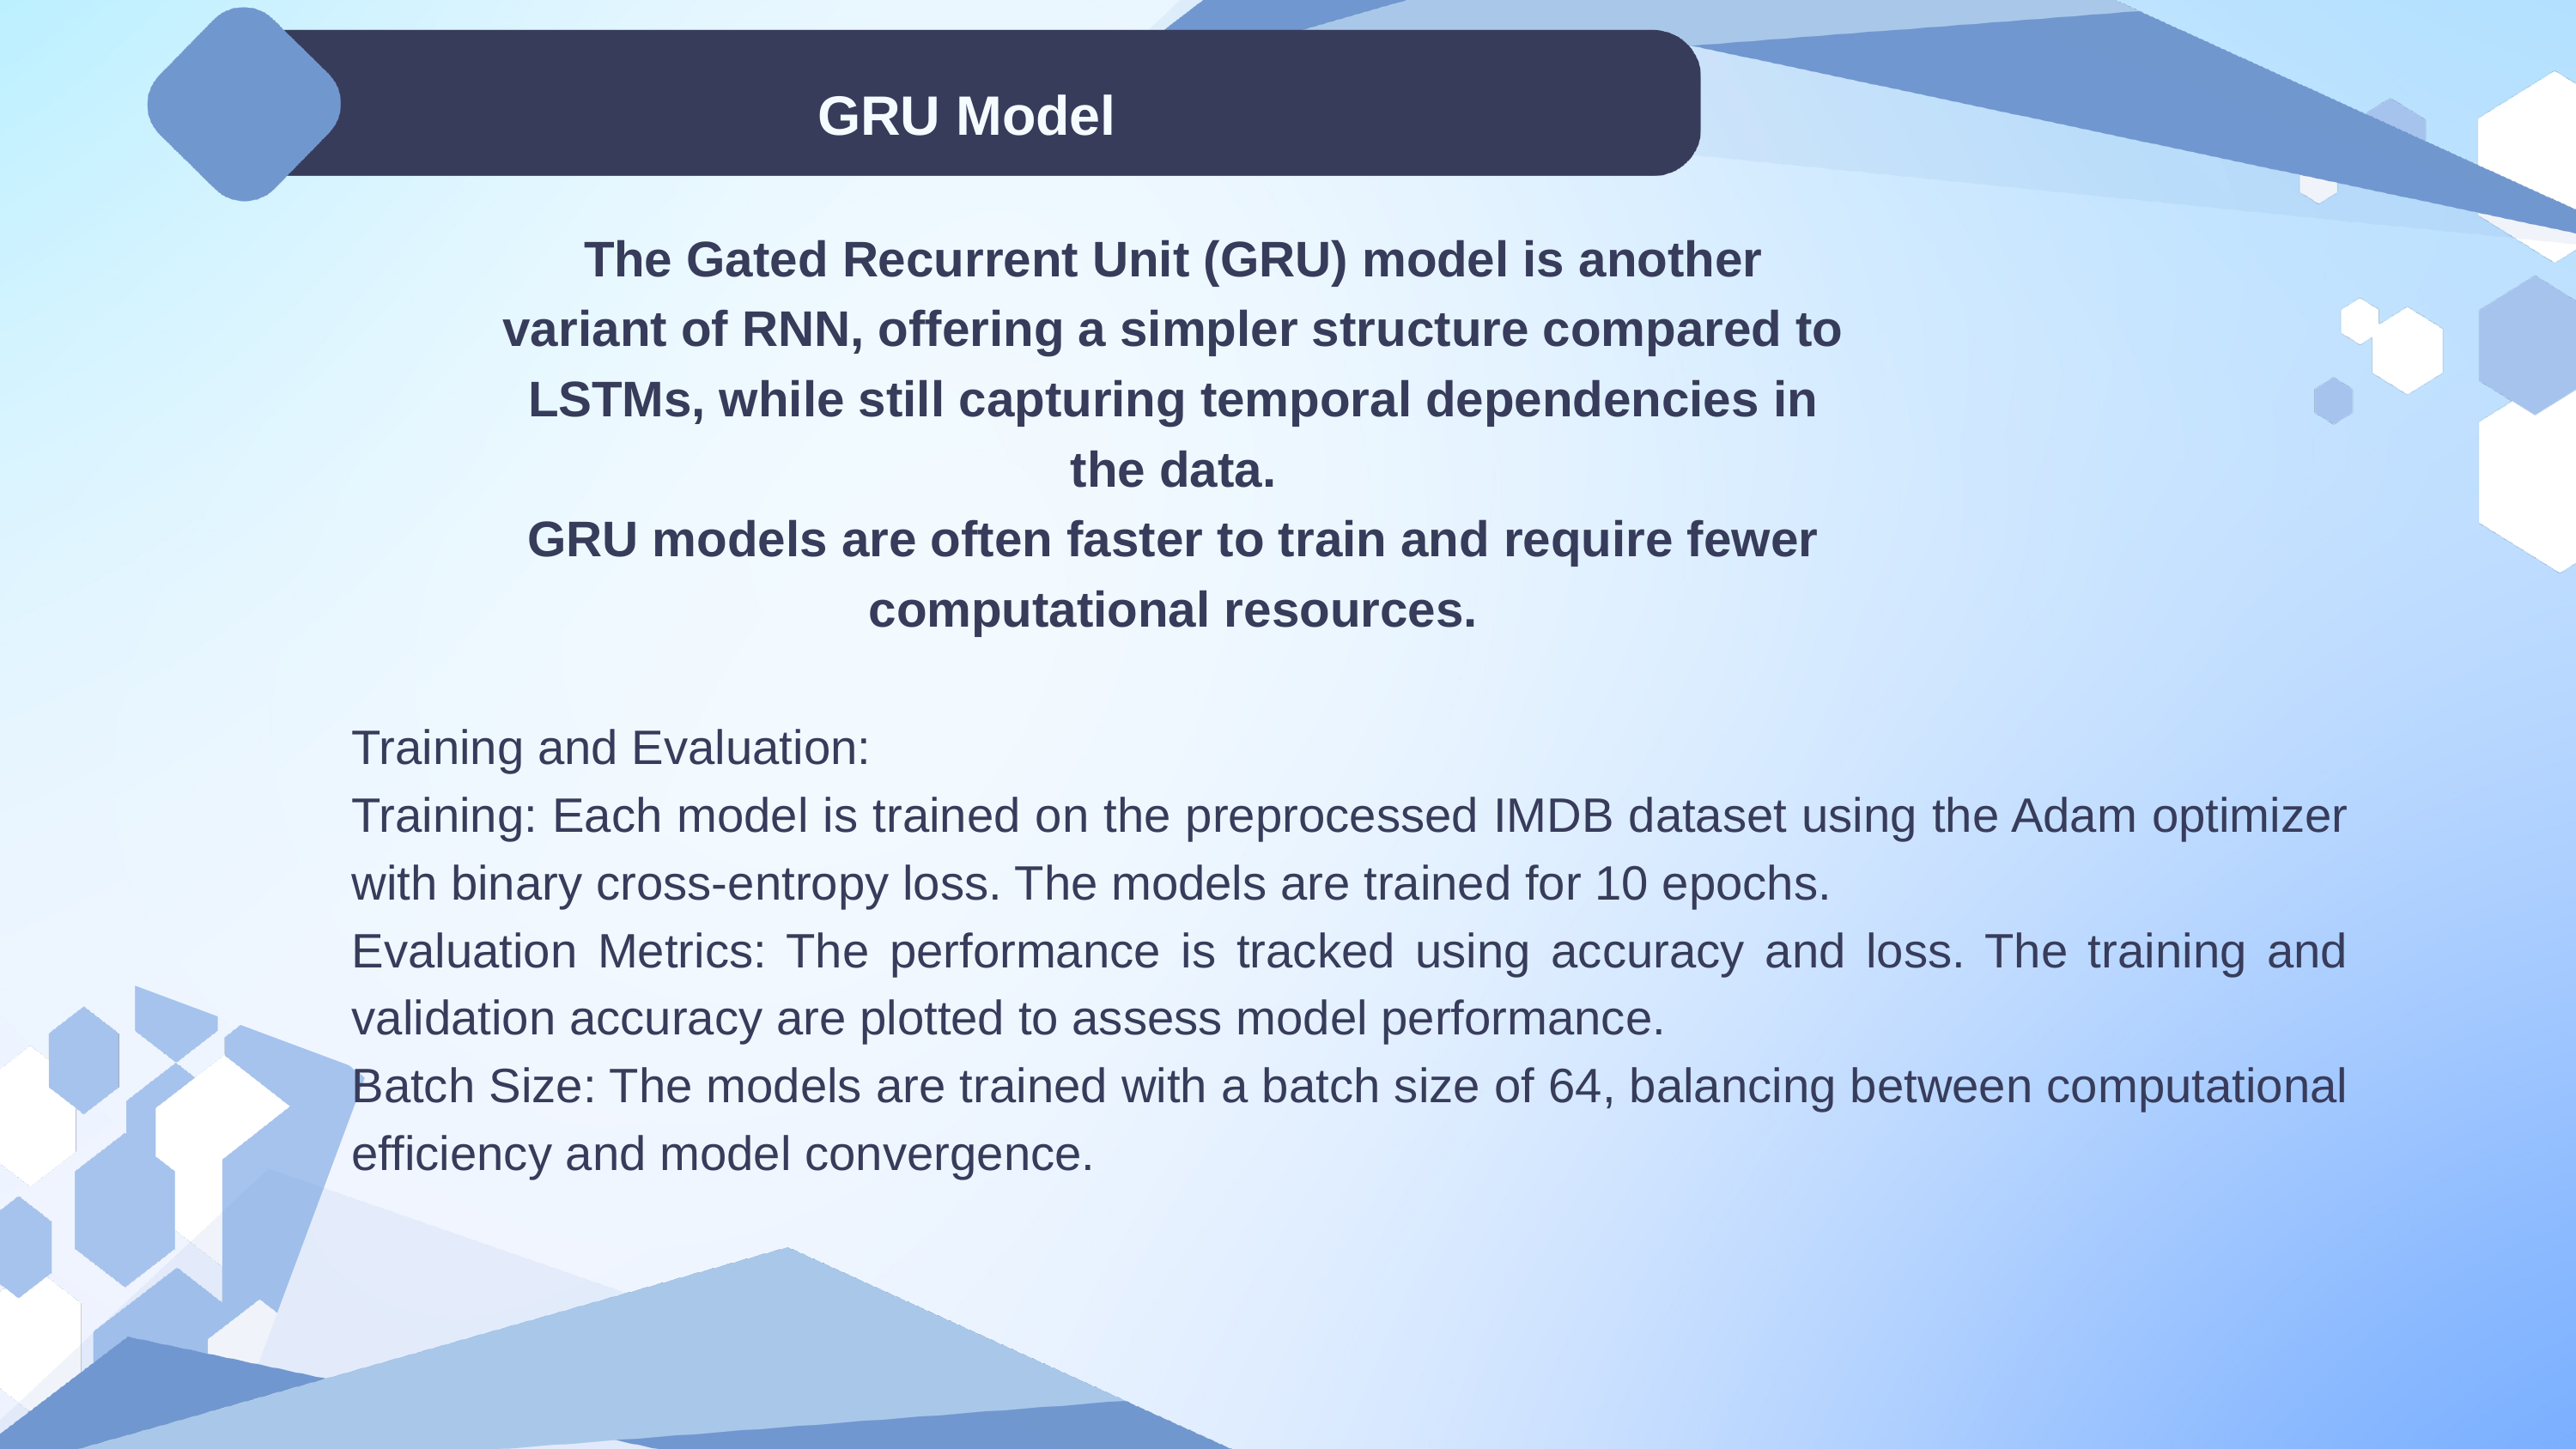

GRU Model
The Gated Recurrent Unit (GRU) model is another variant of RNN, offering a simpler structure compared to LSTMs, while still capturing temporal dependencies in the data.
GRU models are often faster to train and require fewer computational resources.

Training and Evaluation:
Training: Each model is trained on the preprocessed IMDB dataset using the Adam optimizer with binary cross-entropy loss. The models are trained for 10 epochs.
Evaluation Metrics: The performance is tracked using accuracy and loss. The training and validation accuracy are plotted to assess model performance.
Batch Size: The models are trained with a batch size of 64, balancing between computational efficiency and model convergence.